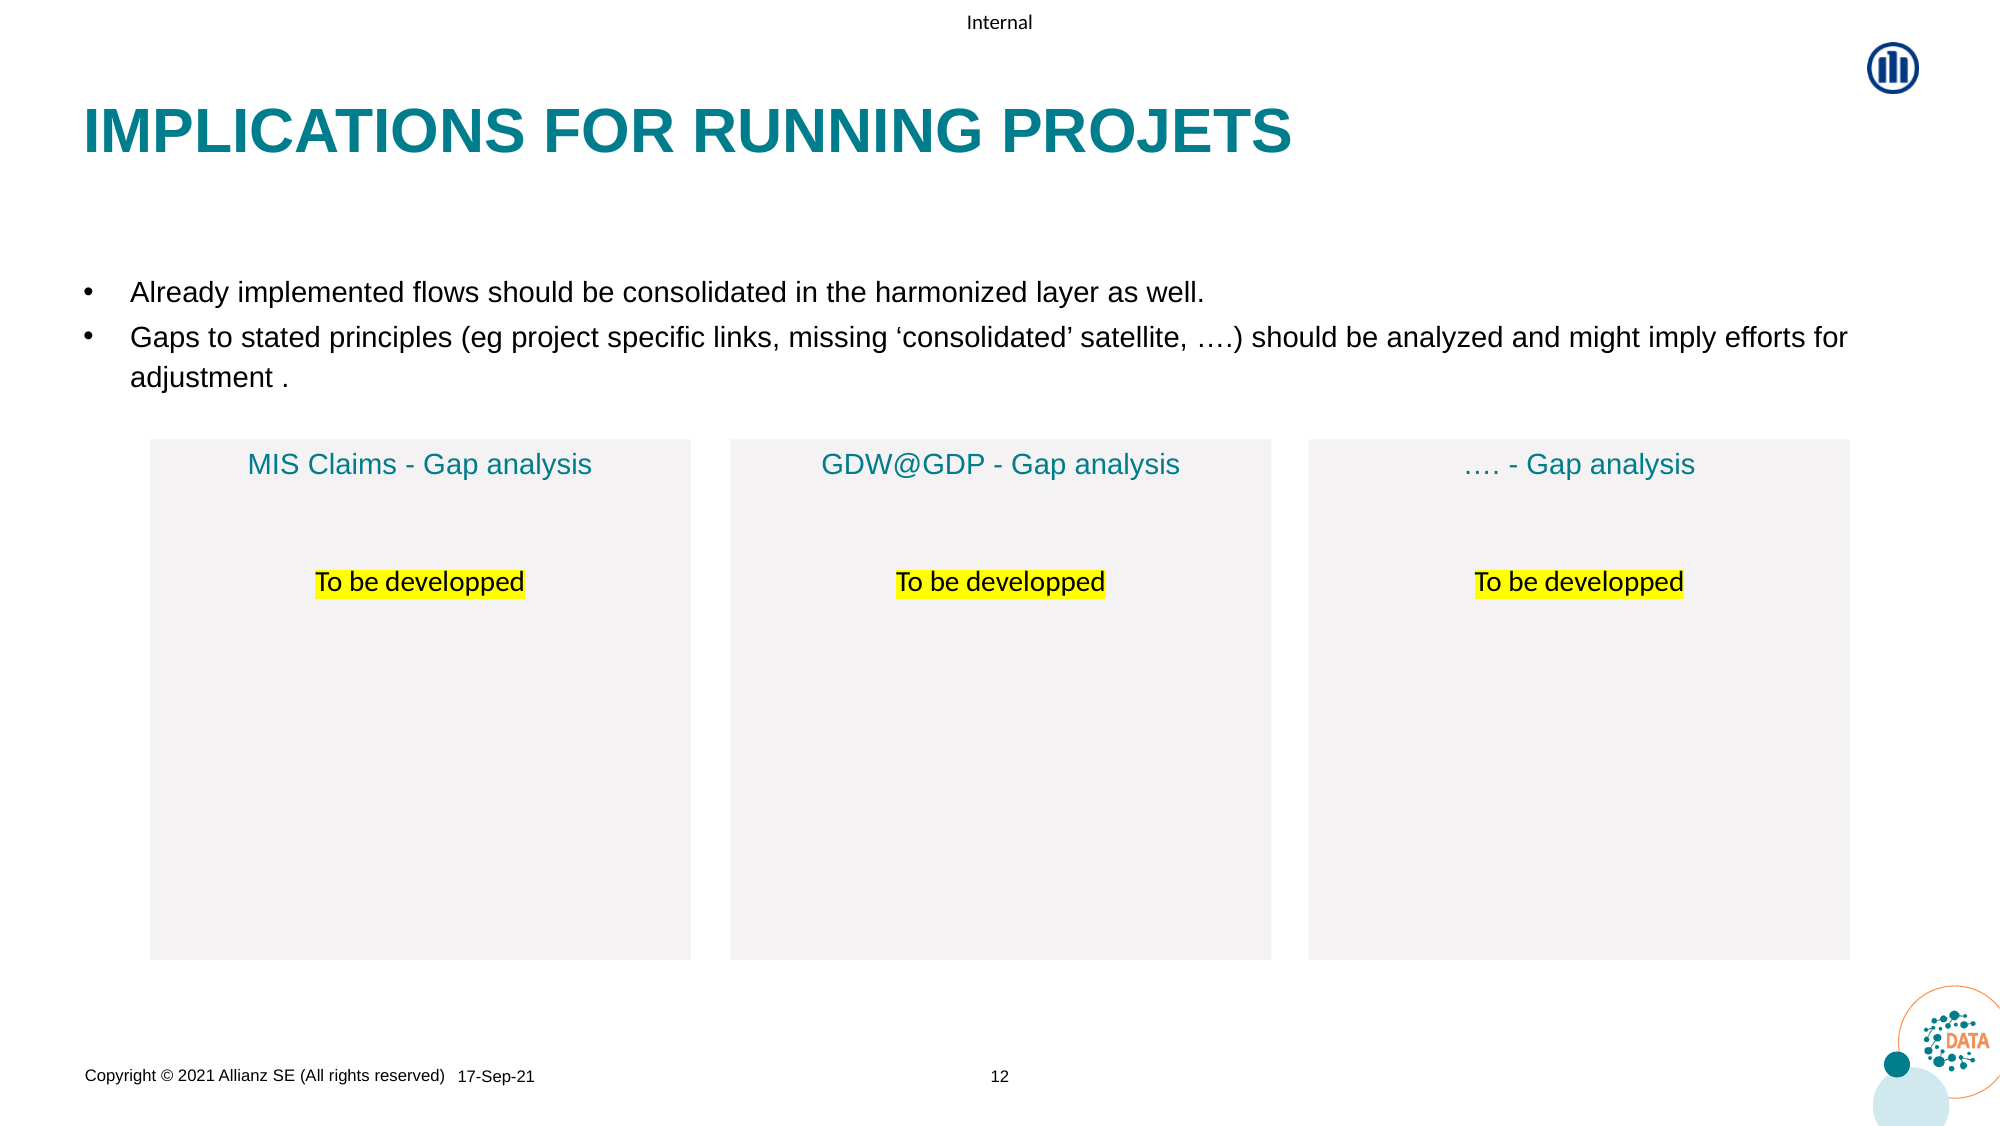

# Implications for running projets
Already implemented flows should be consolidated in the harmonized layer as well.
Gaps to stated principles (eg project specific links, missing ‘consolidated’ satellite, ….) should be analyzed and might imply efforts for adjustment .
MIS Claims - Gap analysis

To be developped

GDW@GDP - Gap analysis

To be developped

…. - Gap analysis

To be developped